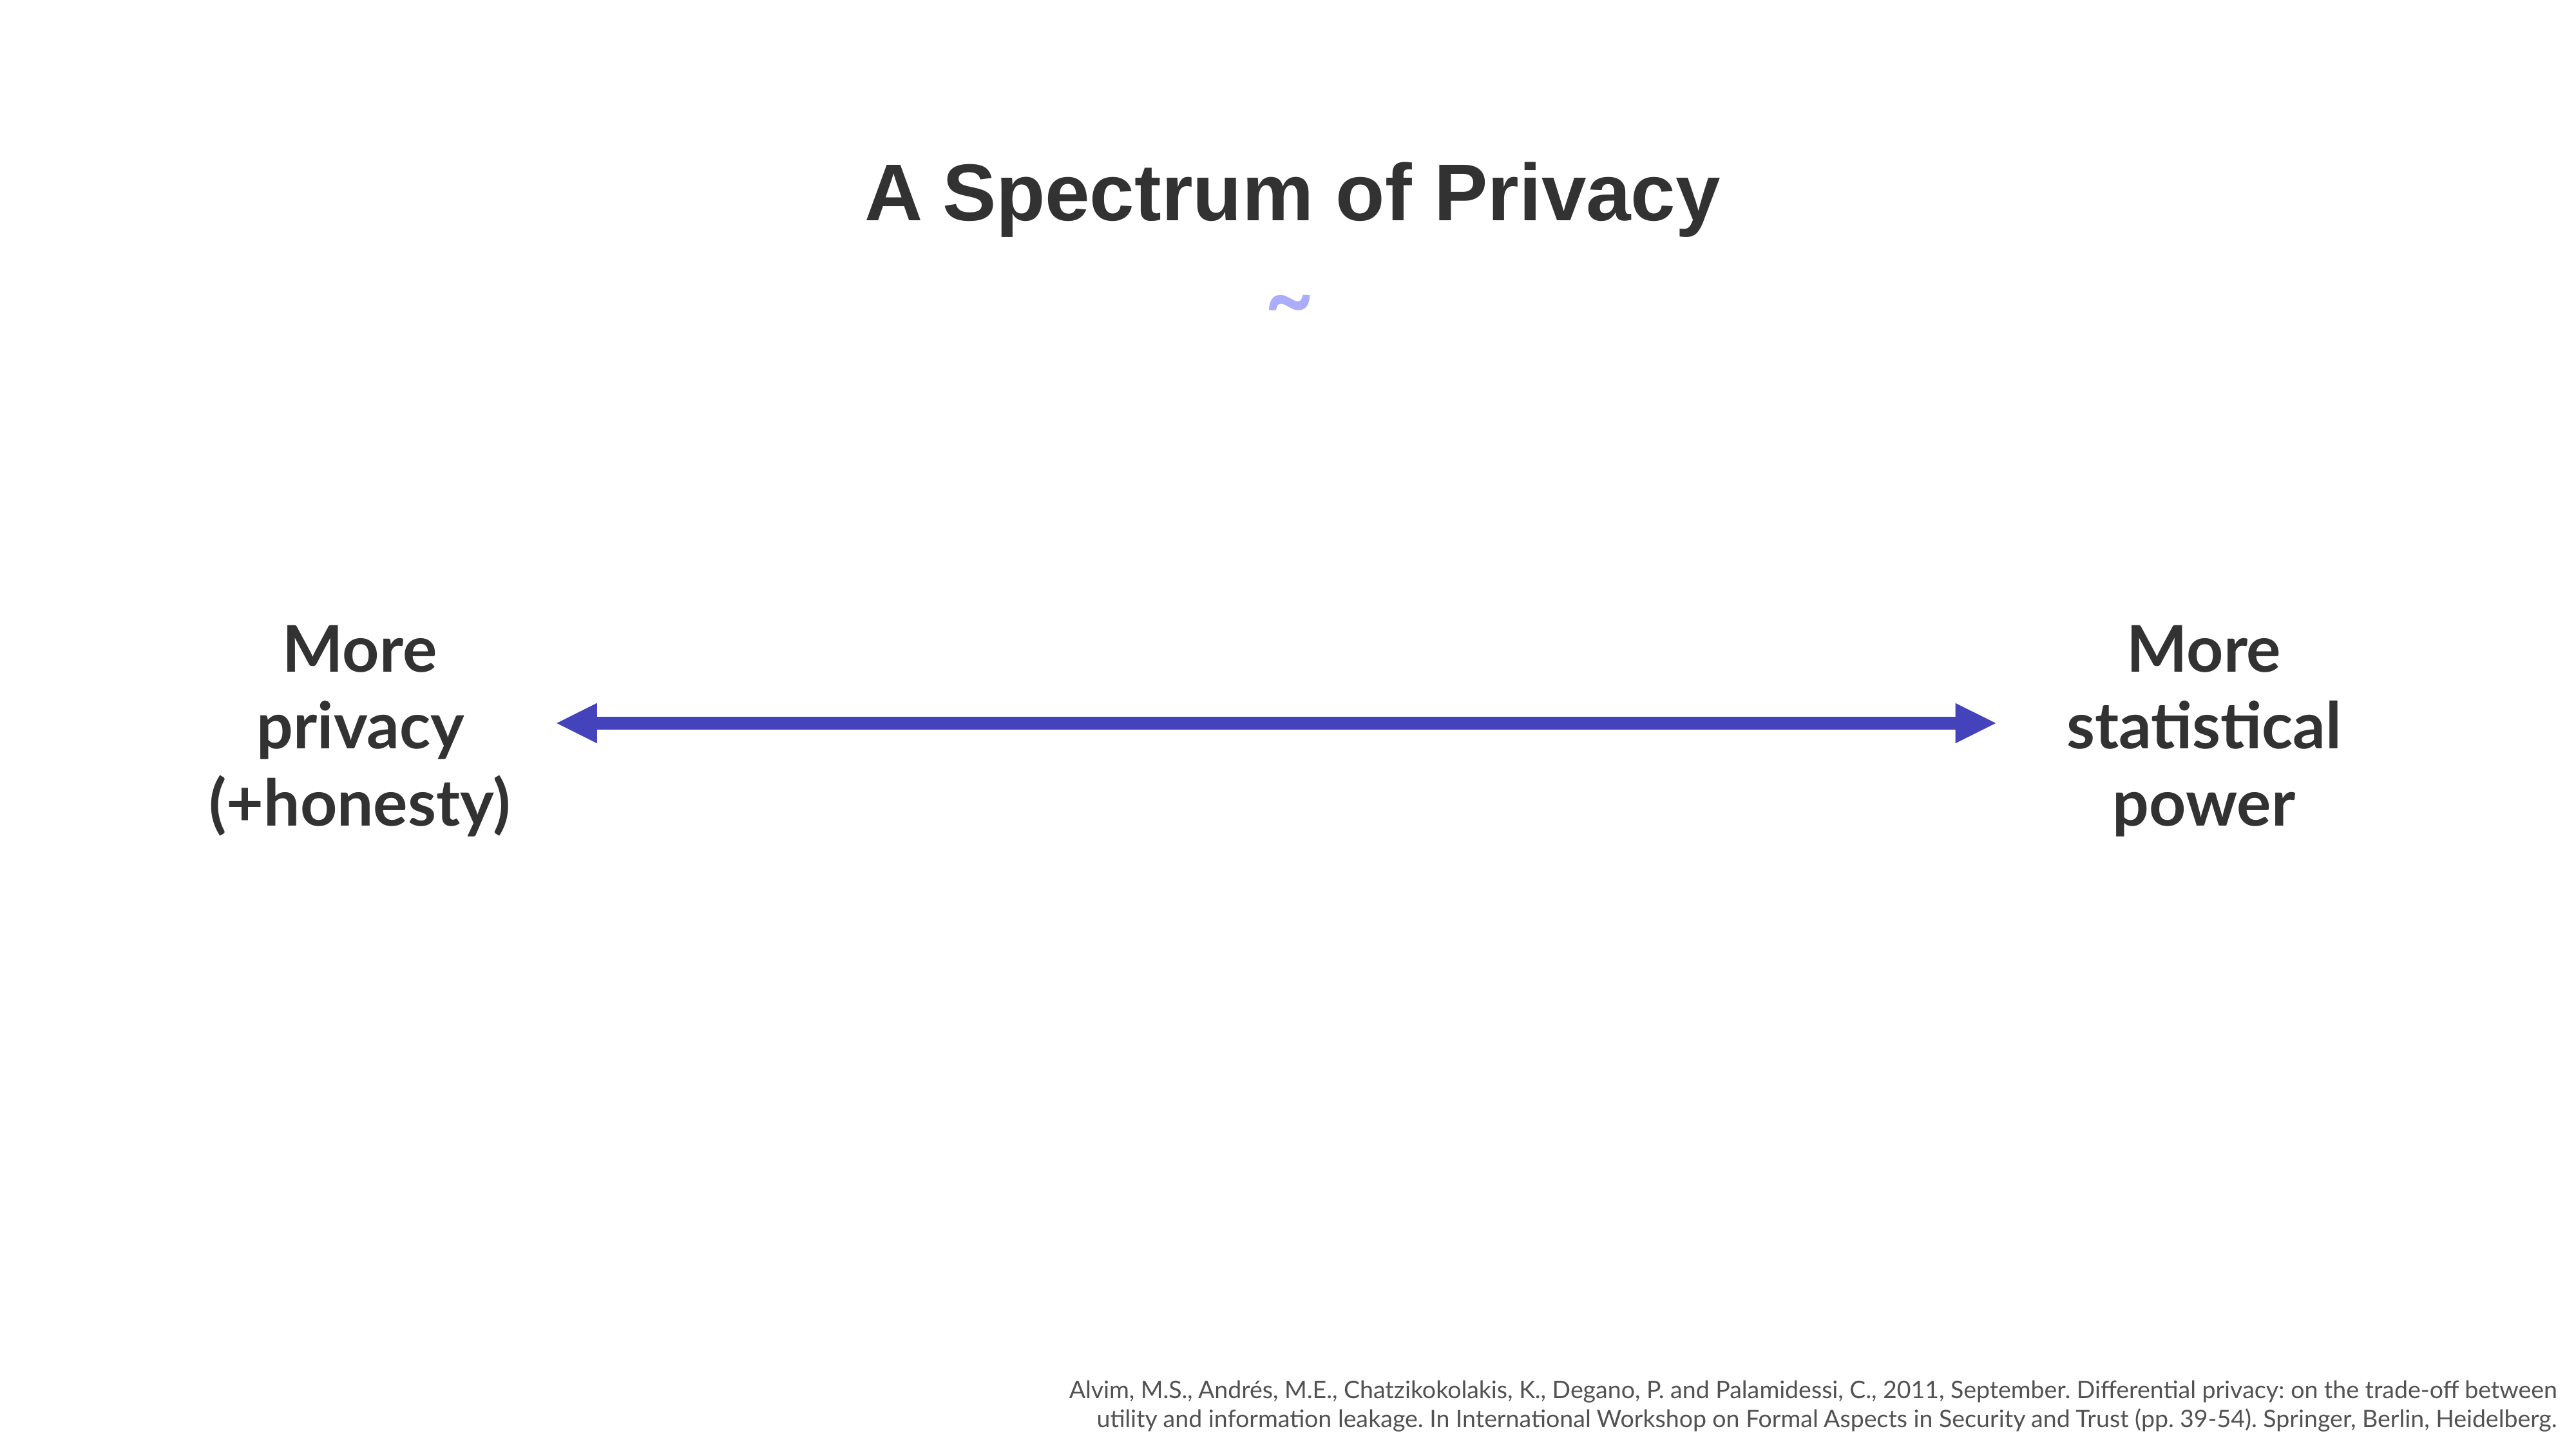

A Spectrum of Privacy
˜
More privacy (+honesty)
More statistical power
Alvim, M.S., Andrés, M.E., Chatzikokolakis, K., Degano, P. and Palamidessi, C., 2011, September. Differential privacy: on the trade-off between utility and information leakage. In International Workshop on Formal Aspects in Security and Trust (pp. 39-54). Springer, Berlin, Heidelberg.